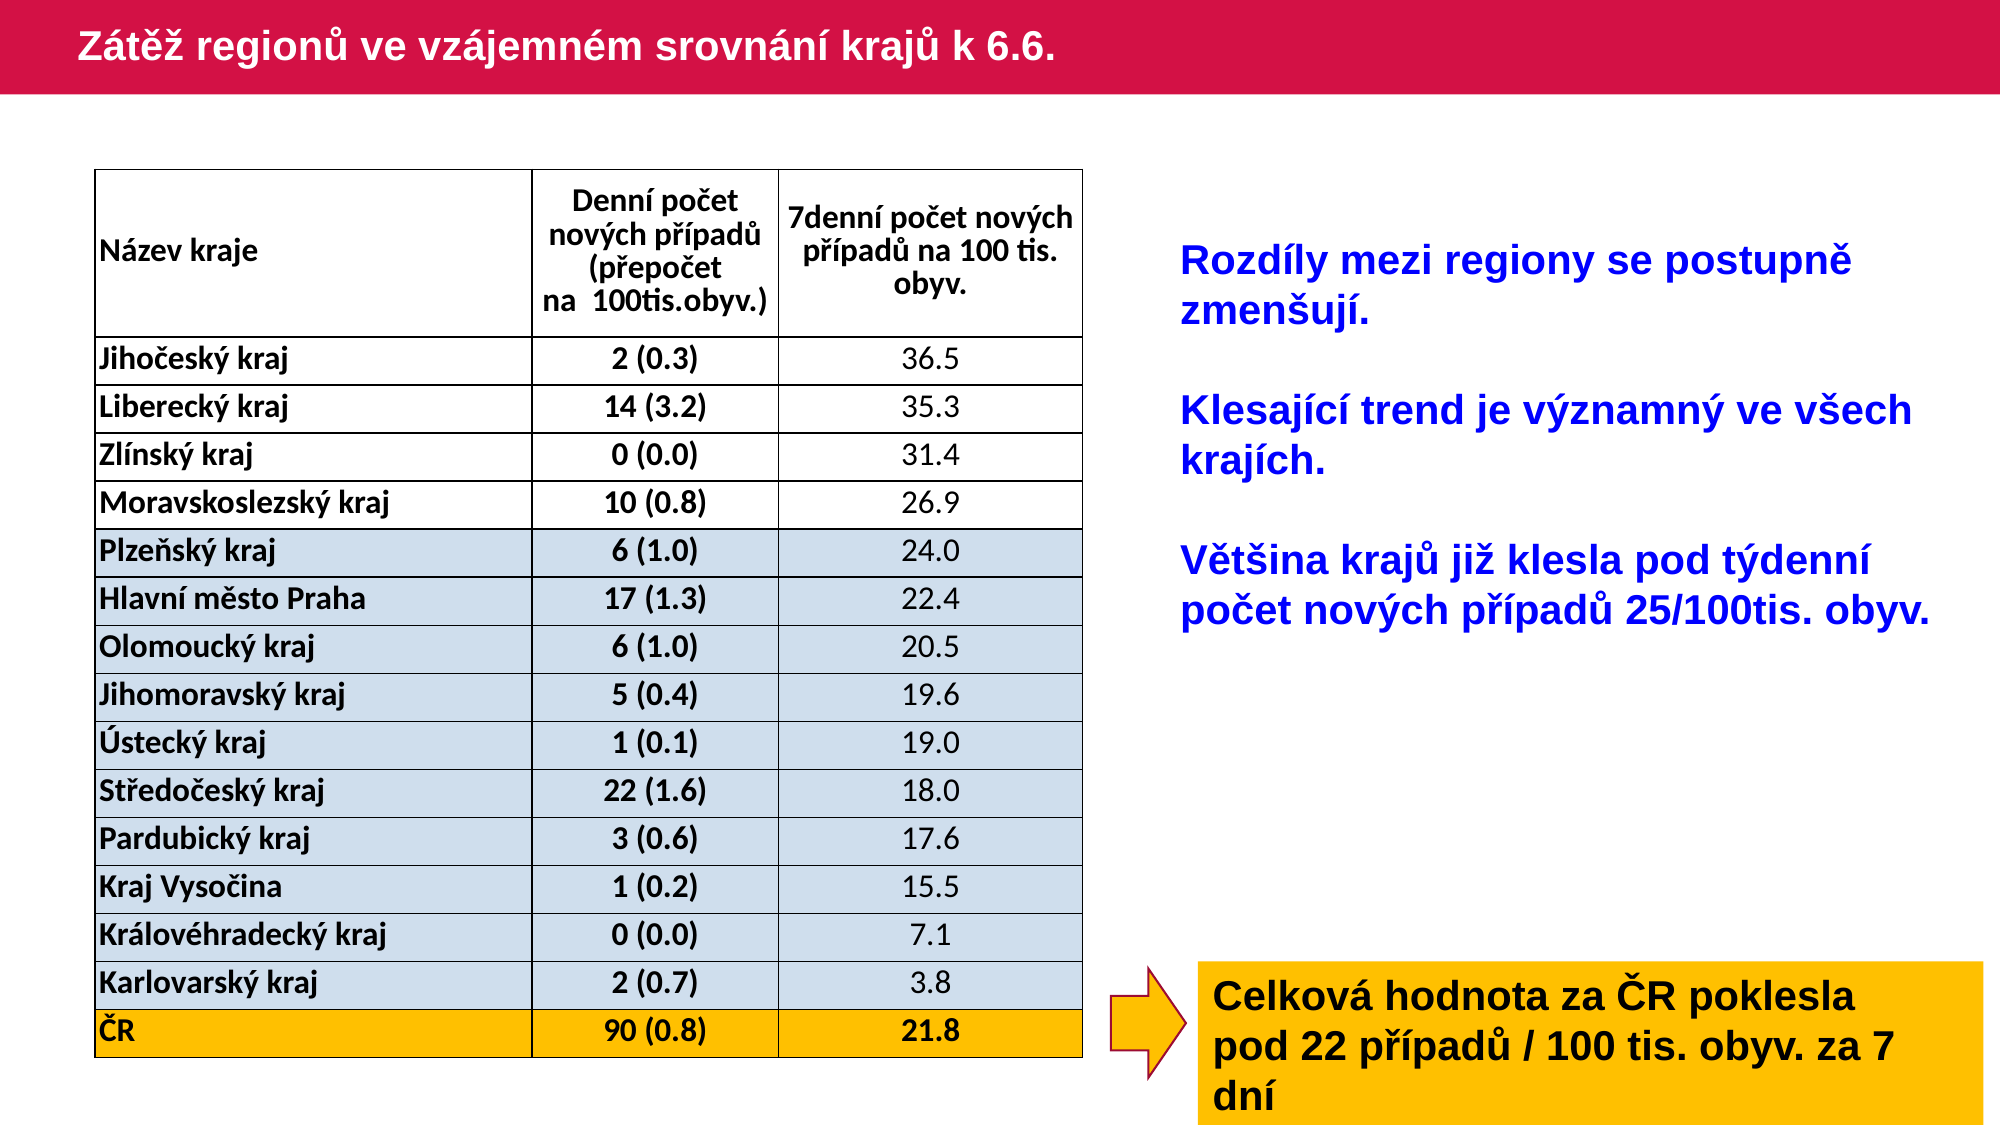

# Zátěž regionů ve vzájemném srovnání krajů k 6.6.
| Název kraje | Denní počet nových případů (přepočet na  100tis.obyv.) | 7denní počet nových případů na 100 tis. obyv. |
| --- | --- | --- |
| Jihočeský kraj | 2 (0.3) | 36.5 |
| Liberecký kraj | 14 (3.2) | 35.3 |
| Zlínský kraj | 0 (0.0) | 31.4 |
| Moravskoslezský kraj | 10 (0.8) | 26.9 |
| Plzeňský kraj | 6 (1.0) | 24.0 |
| Hlavní město Praha | 17 (1.3) | 22.4 |
| Olomoucký kraj | 6 (1.0) | 20.5 |
| Jihomoravský kraj | 5 (0.4) | 19.6 |
| Ústecký kraj | 1 (0.1) | 19.0 |
| Středočeský kraj | 22 (1.6) | 18.0 |
| Pardubický kraj | 3 (0.6) | 17.6 |
| Kraj Vysočina | 1 (0.2) | 15.5 |
| Královéhradecký kraj | 0 (0.0) | 7.1 |
| Karlovarský kraj | 2 (0.7) | 3.8 |
| ČR | 90 (0.8) | 21.8 |
Rozdíly mezi regiony se postupně zmenšují.

Klesající trend je významný ve všech krajích.

Většina krajů již klesla pod týdenní počet nových případů 25/100tis. obyv.

Celková hodnota za ČR poklesla
pod 22 případů / 100 tis. obyv. za 7 dní